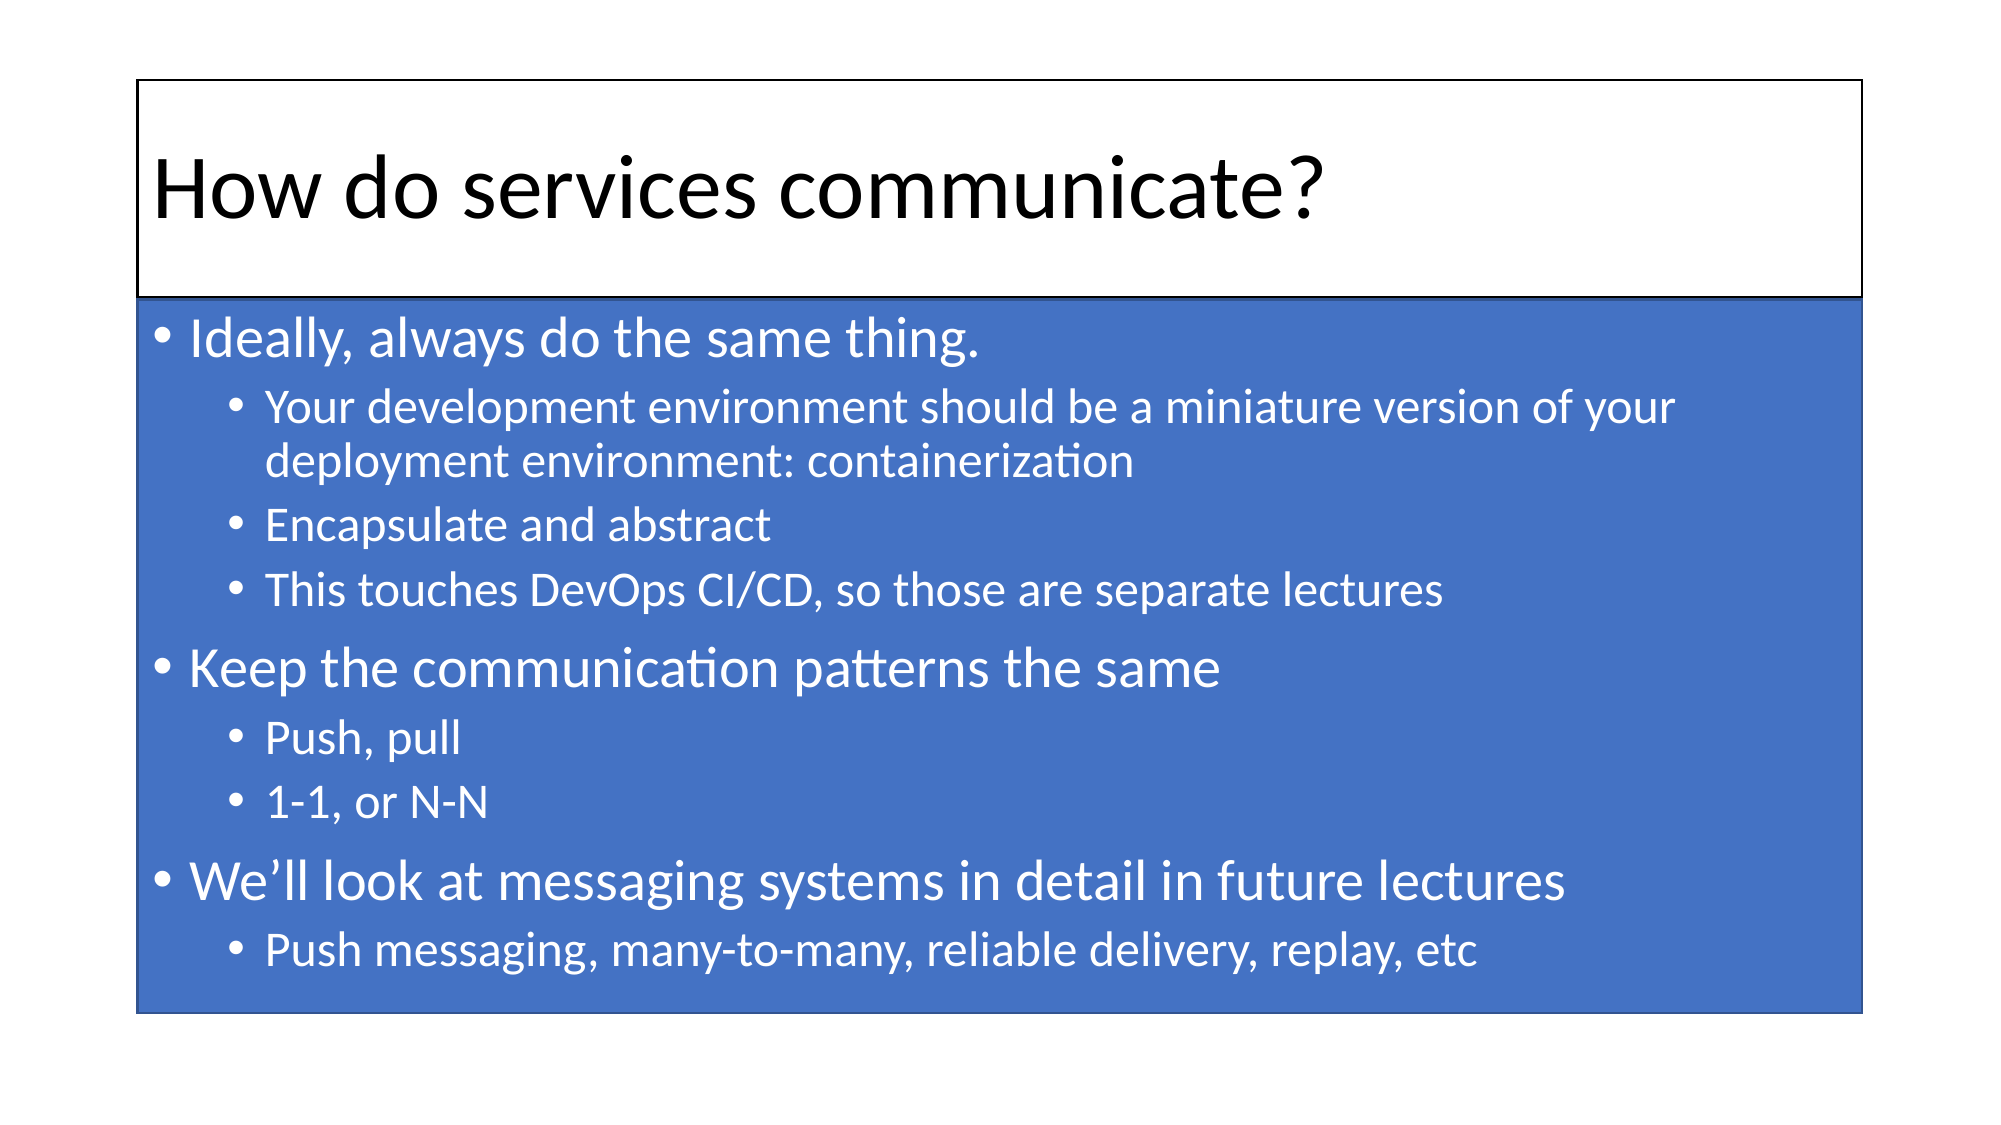

# How do services communicate?
Ideally, always do the same thing.
Your development environment should be a miniature version of your deployment environment: containerization
Encapsulate and abstract
This touches DevOps CI/CD, so those are separate lectures
Keep the communication patterns the same
Push, pull
1-1, or N-N
We’ll look at messaging systems in detail in future lectures
Push messaging, many-to-many, reliable delivery, replay, etc